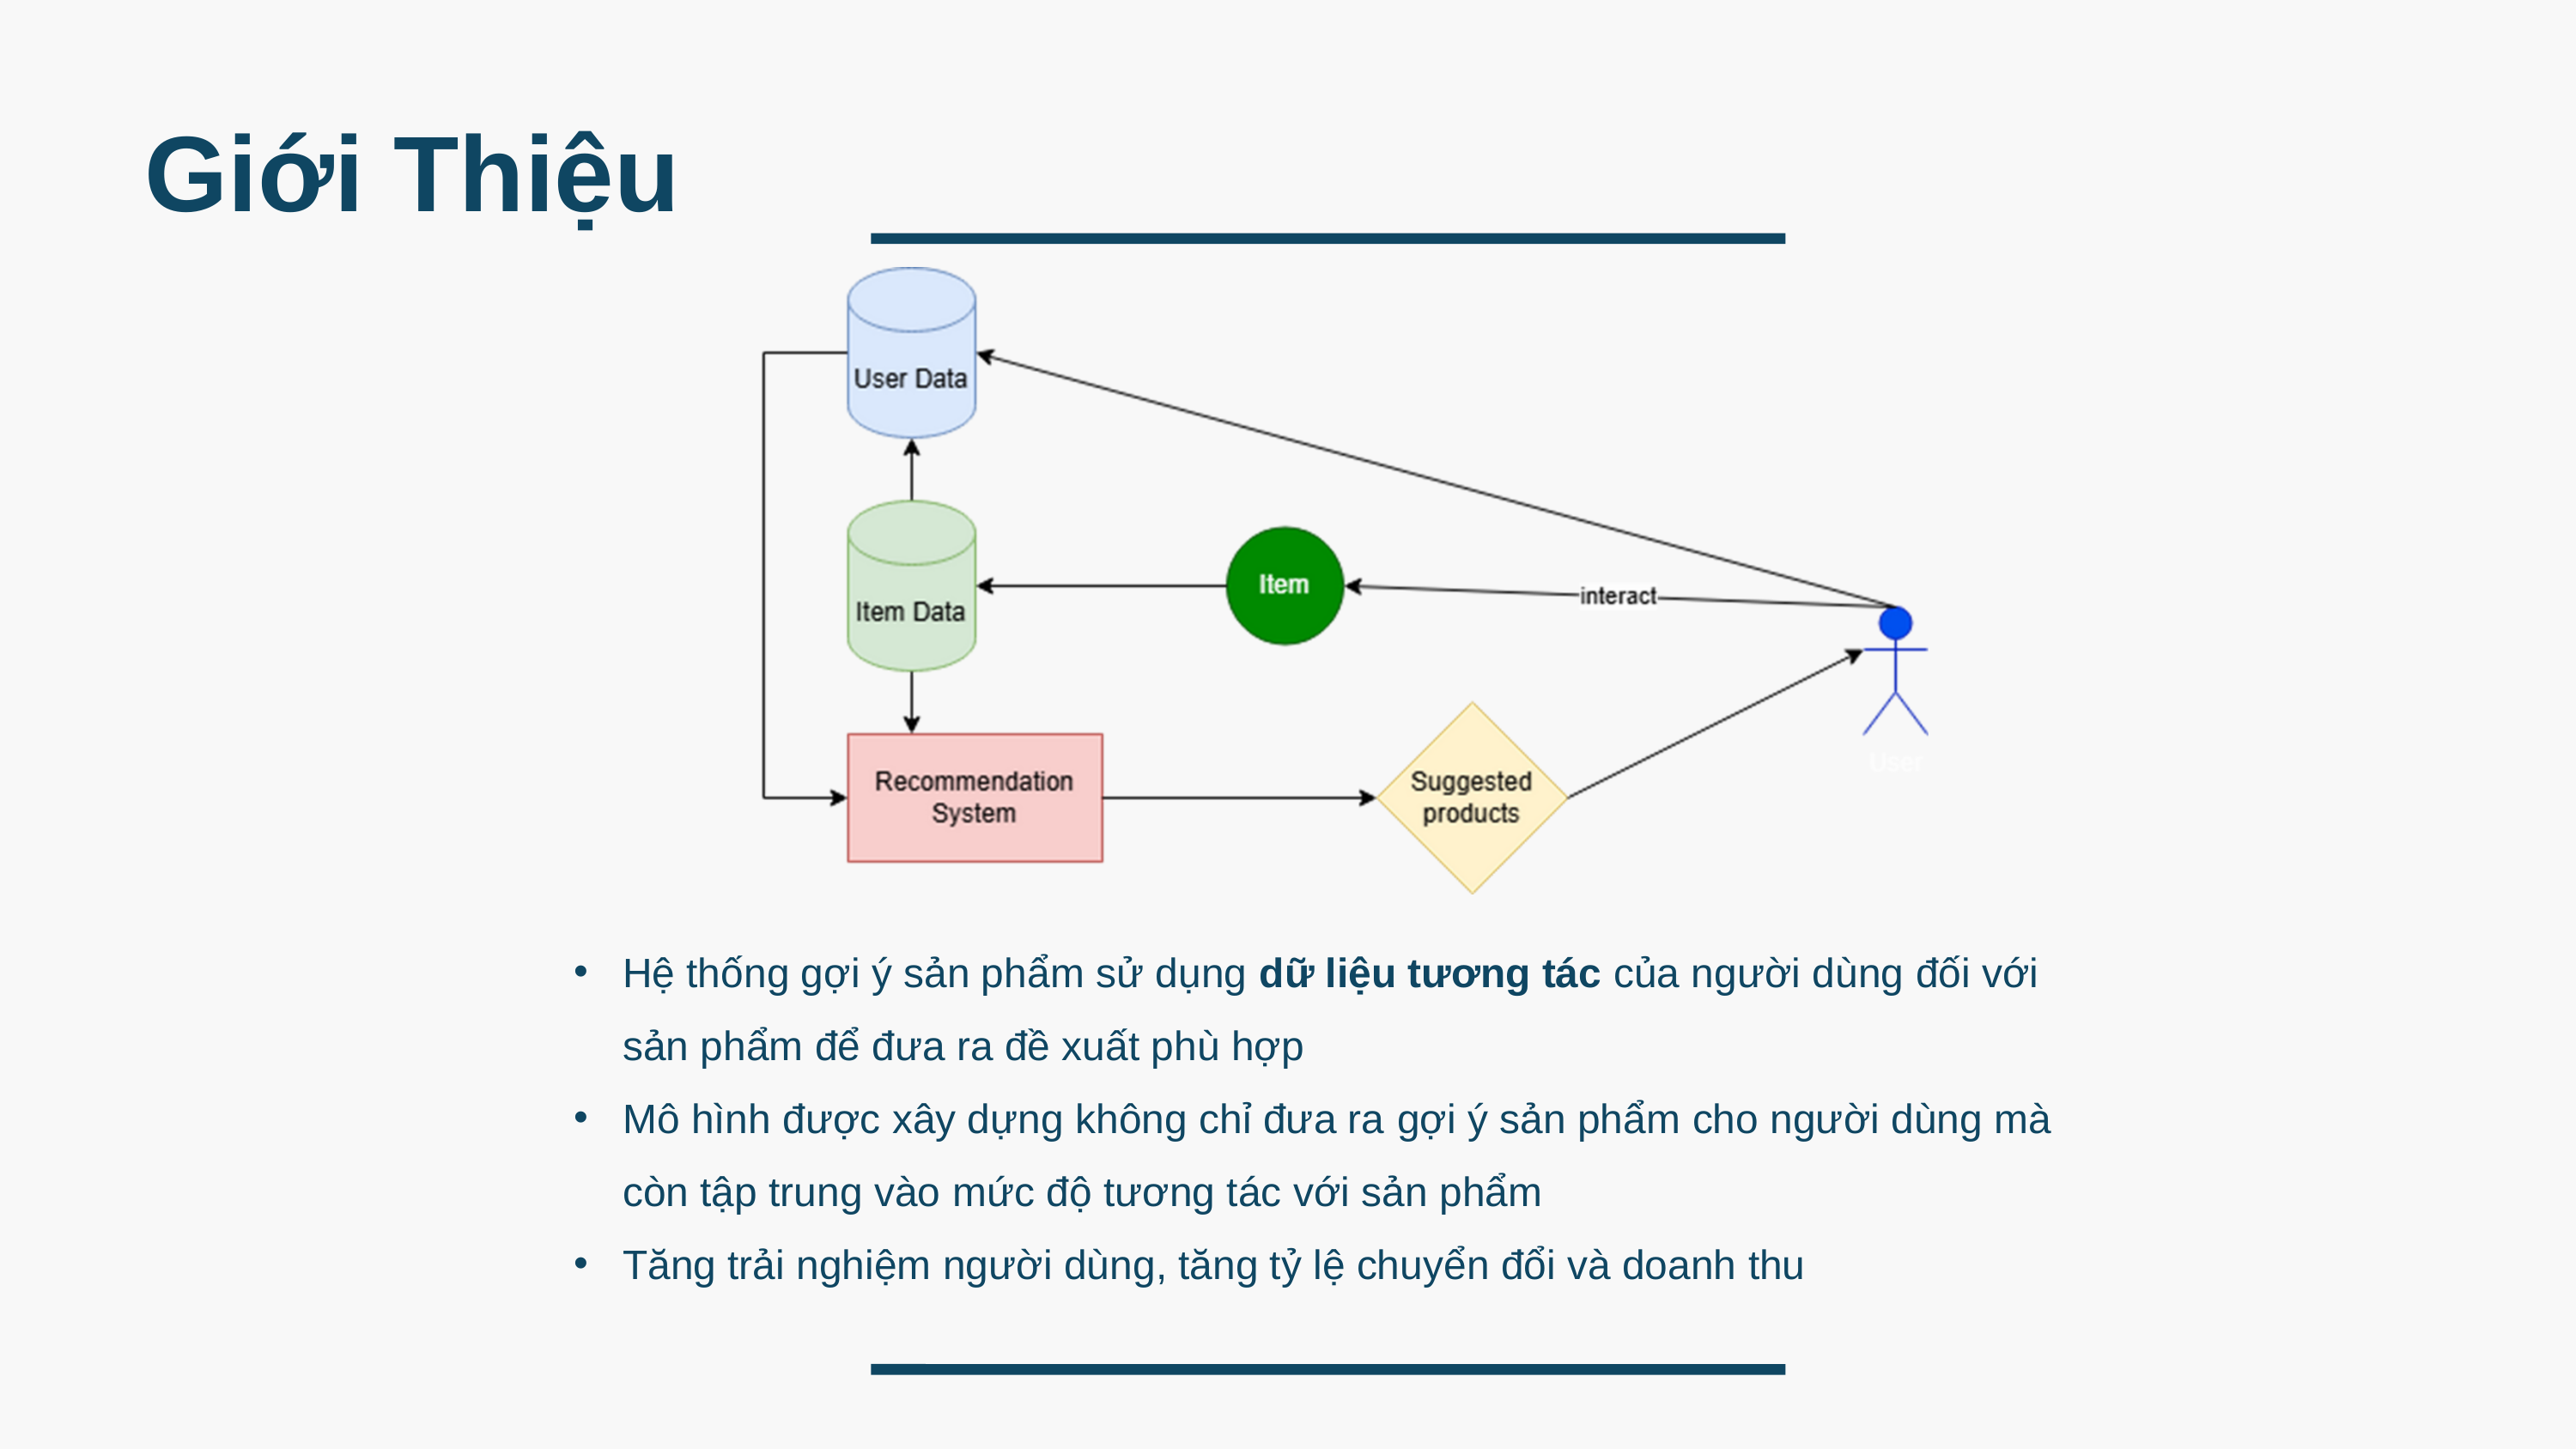

Giới Thiệu

Hệ thống gợi ý sản phẩm sử dụng dữ liệu tương tác của người dùng đối với sản phẩm để đưa ra đề xuất phù hợp
Mô hình được xây dựng không chỉ đưa ra gợi ý sản phẩm cho người dùng mà còn tập trung vào mức độ tương tác với sản phẩm
Tăng trải nghiệm người dùng, tăng tỷ lệ chuyển đổi và doanh thu